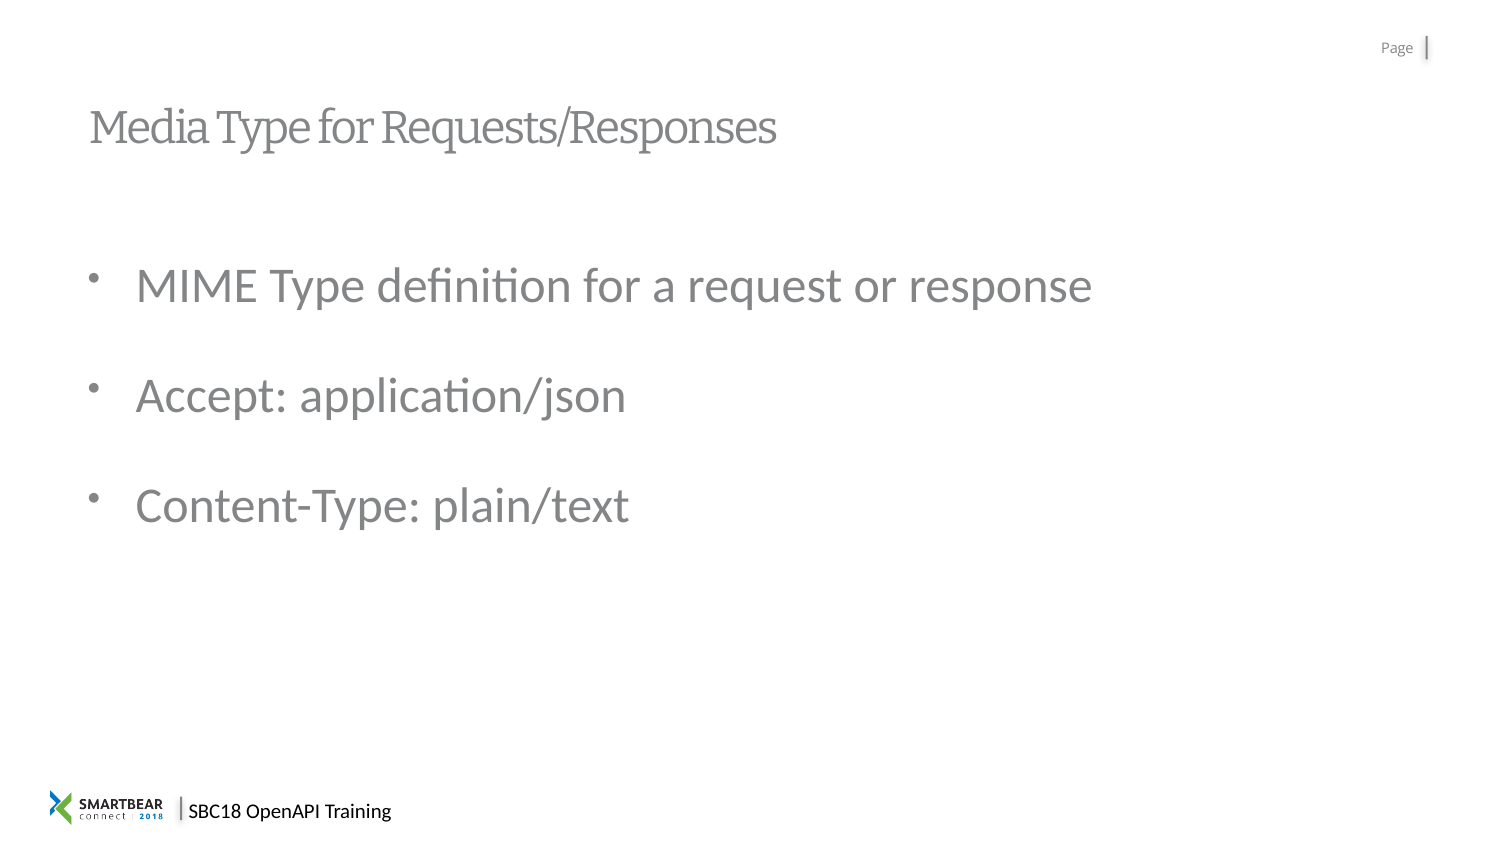

# Media Type for Requests/Responses
MIME Type definition for a request or response
Accept: application/json
Content-Type: plain/text

SBC18 OpenAPI Training